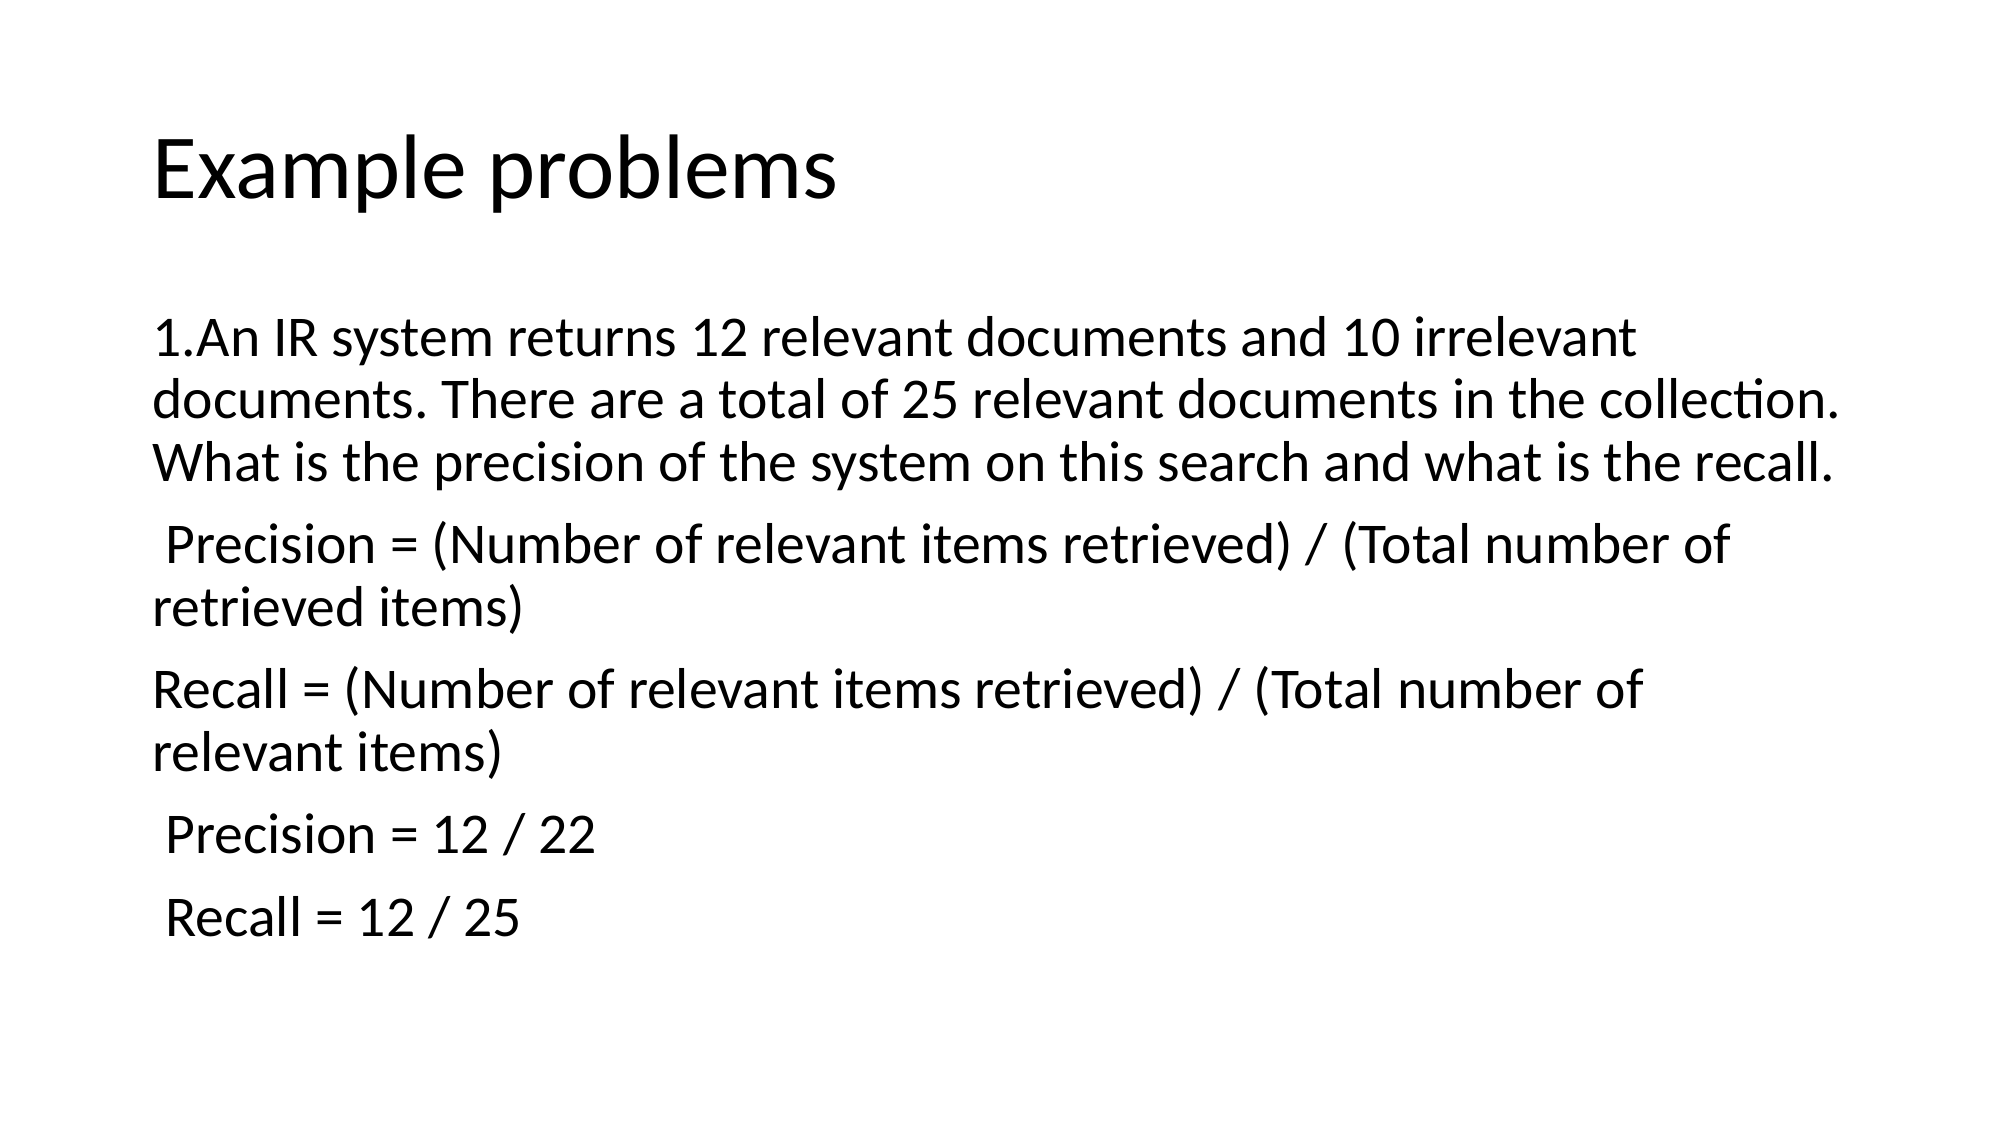

# Example problems
1.An IR system returns 12 relevant documents and 10 irrelevant documents. There are a total of 25 relevant documents in the collection. What is the precision of the system on this search and what is the recall.
 Precision = (Number of relevant items retrieved) / (Total number of retrieved items)
Recall = (Number of relevant items retrieved) / (Total number of relevant items)
 Precision = 12 / 22
 Recall = 12 / 25